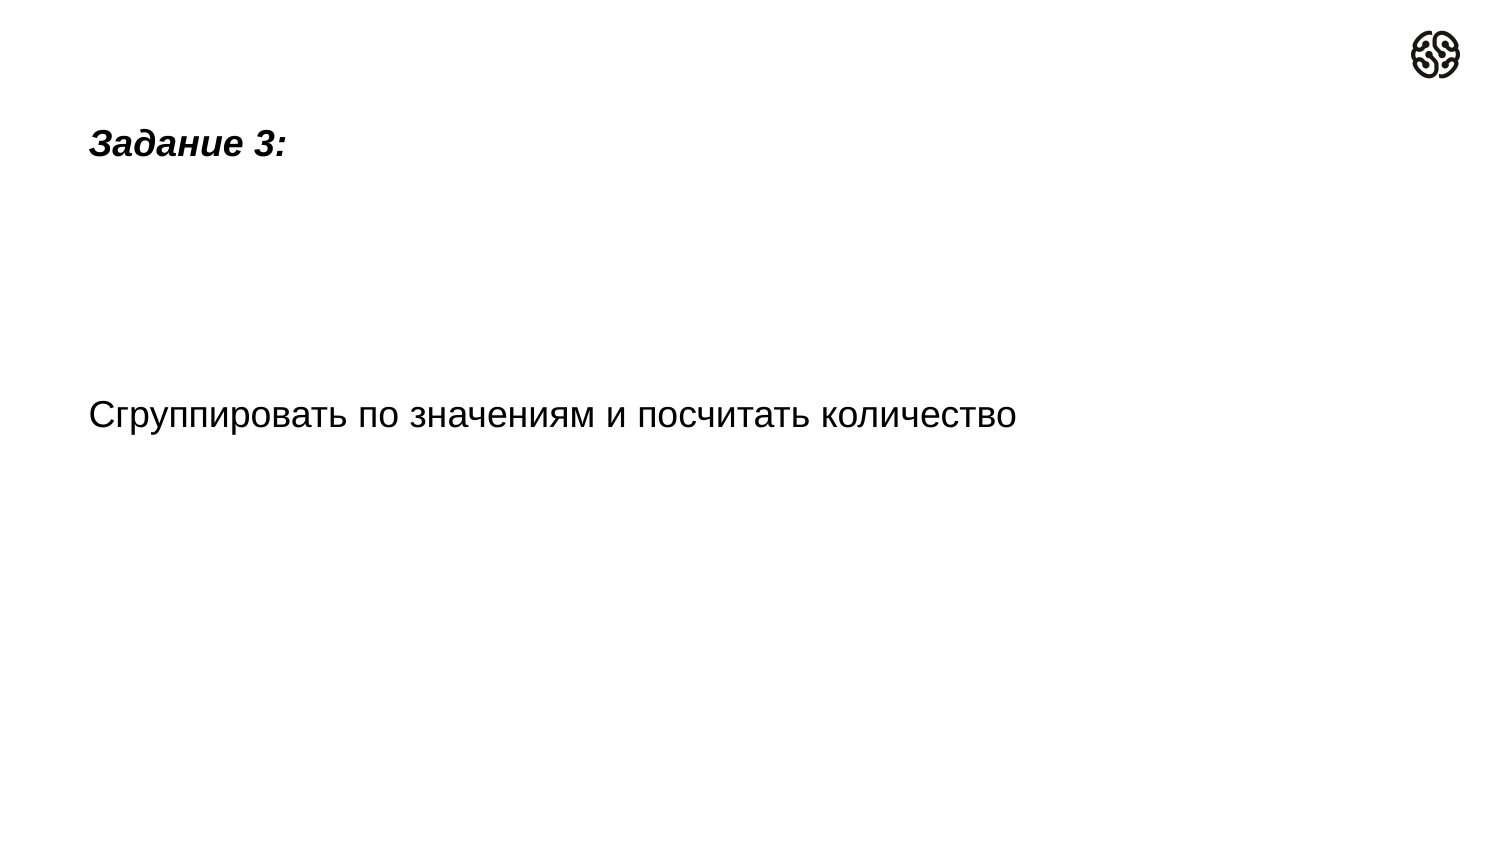

Задание 3:

Сгруппировать по значениям и посчитать количество